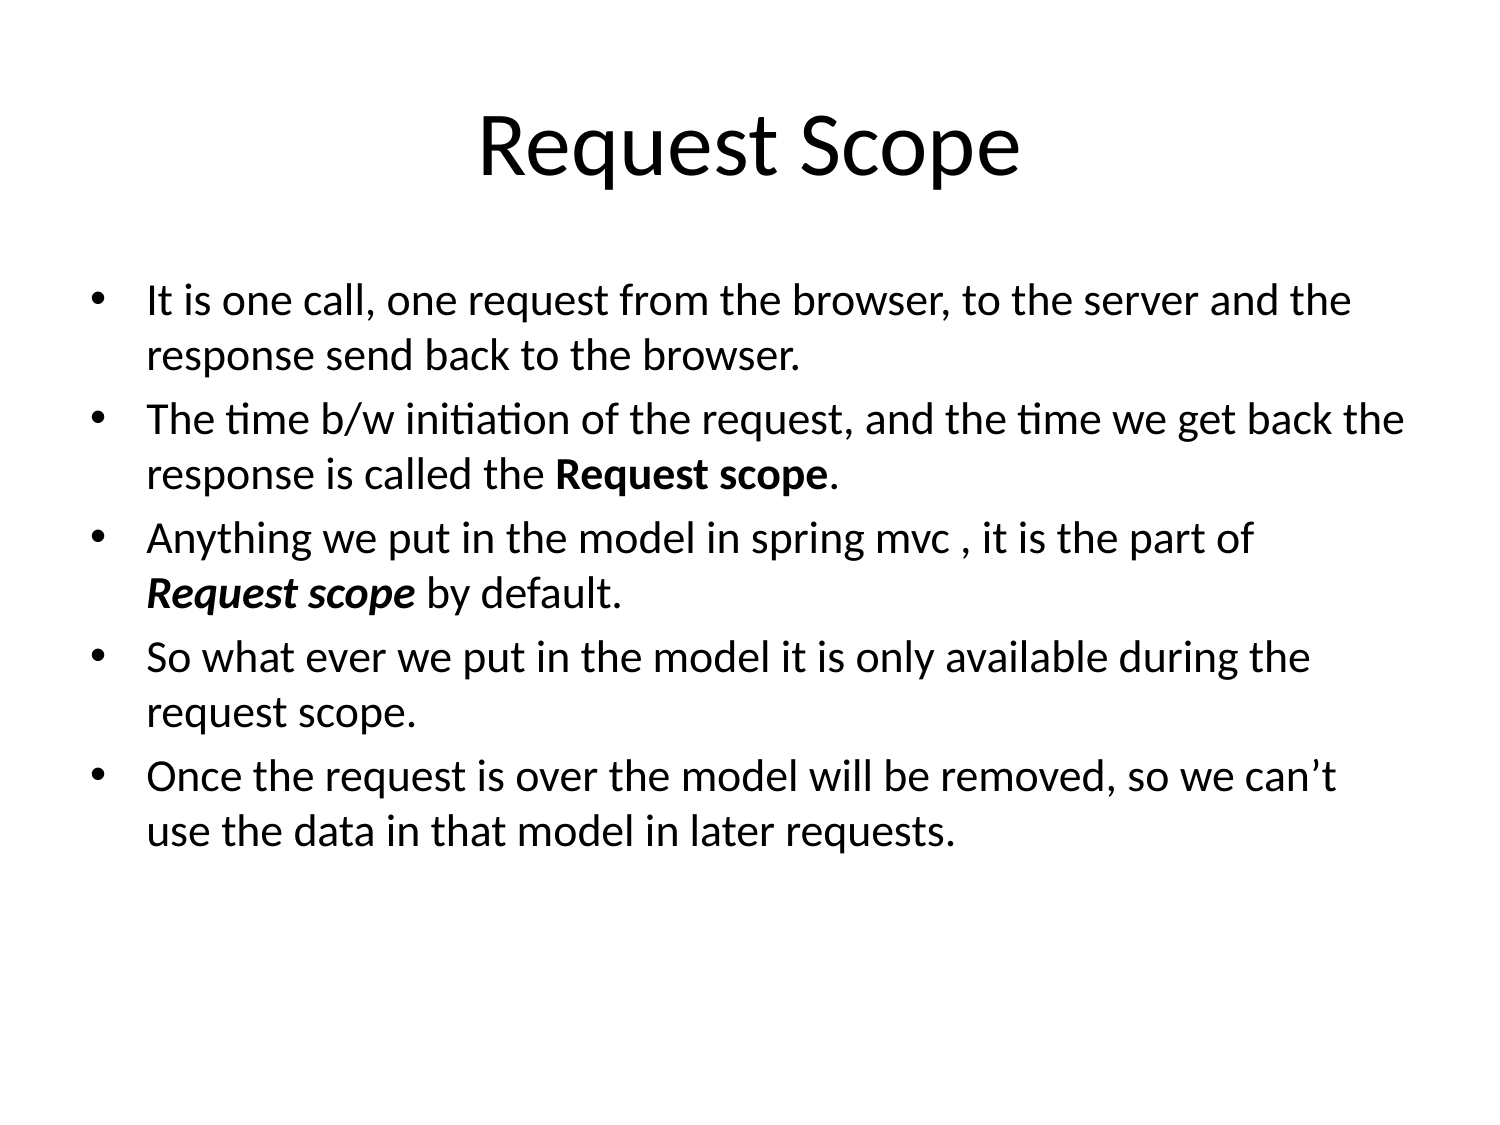

# Request Scope
It is one call, one request from the browser, to the server and the response send back to the browser.
The time b/w initiation of the request, and the time we get back the response is called the Request scope.
Anything we put in the model in spring mvc , it is the part of Request scope by default.
So what ever we put in the model it is only available during the request scope.
Once the request is over the model will be removed, so we can’t use the data in that model in later requests.